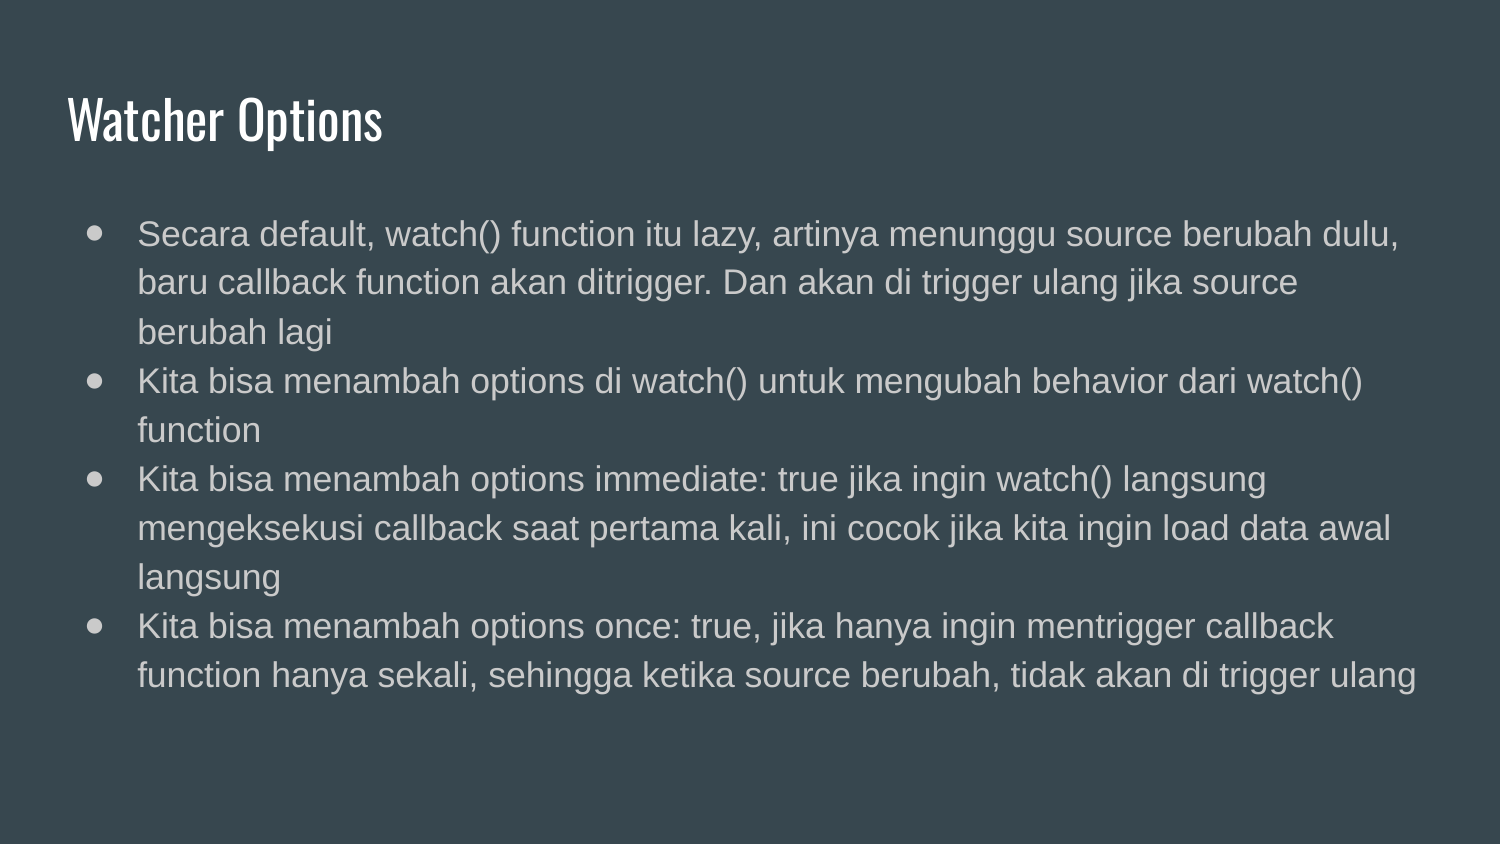

# Watcher Options
Secara default, watch() function itu lazy, artinya menunggu source berubah dulu, baru callback function akan ditrigger. Dan akan di trigger ulang jika source berubah lagi
Kita bisa menambah options di watch() untuk mengubah behavior dari watch() function
Kita bisa menambah options immediate: true jika ingin watch() langsung mengeksekusi callback saat pertama kali, ini cocok jika kita ingin load data awal langsung
Kita bisa menambah options once: true, jika hanya ingin mentrigger callback function hanya sekali, sehingga ketika source berubah, tidak akan di trigger ulang